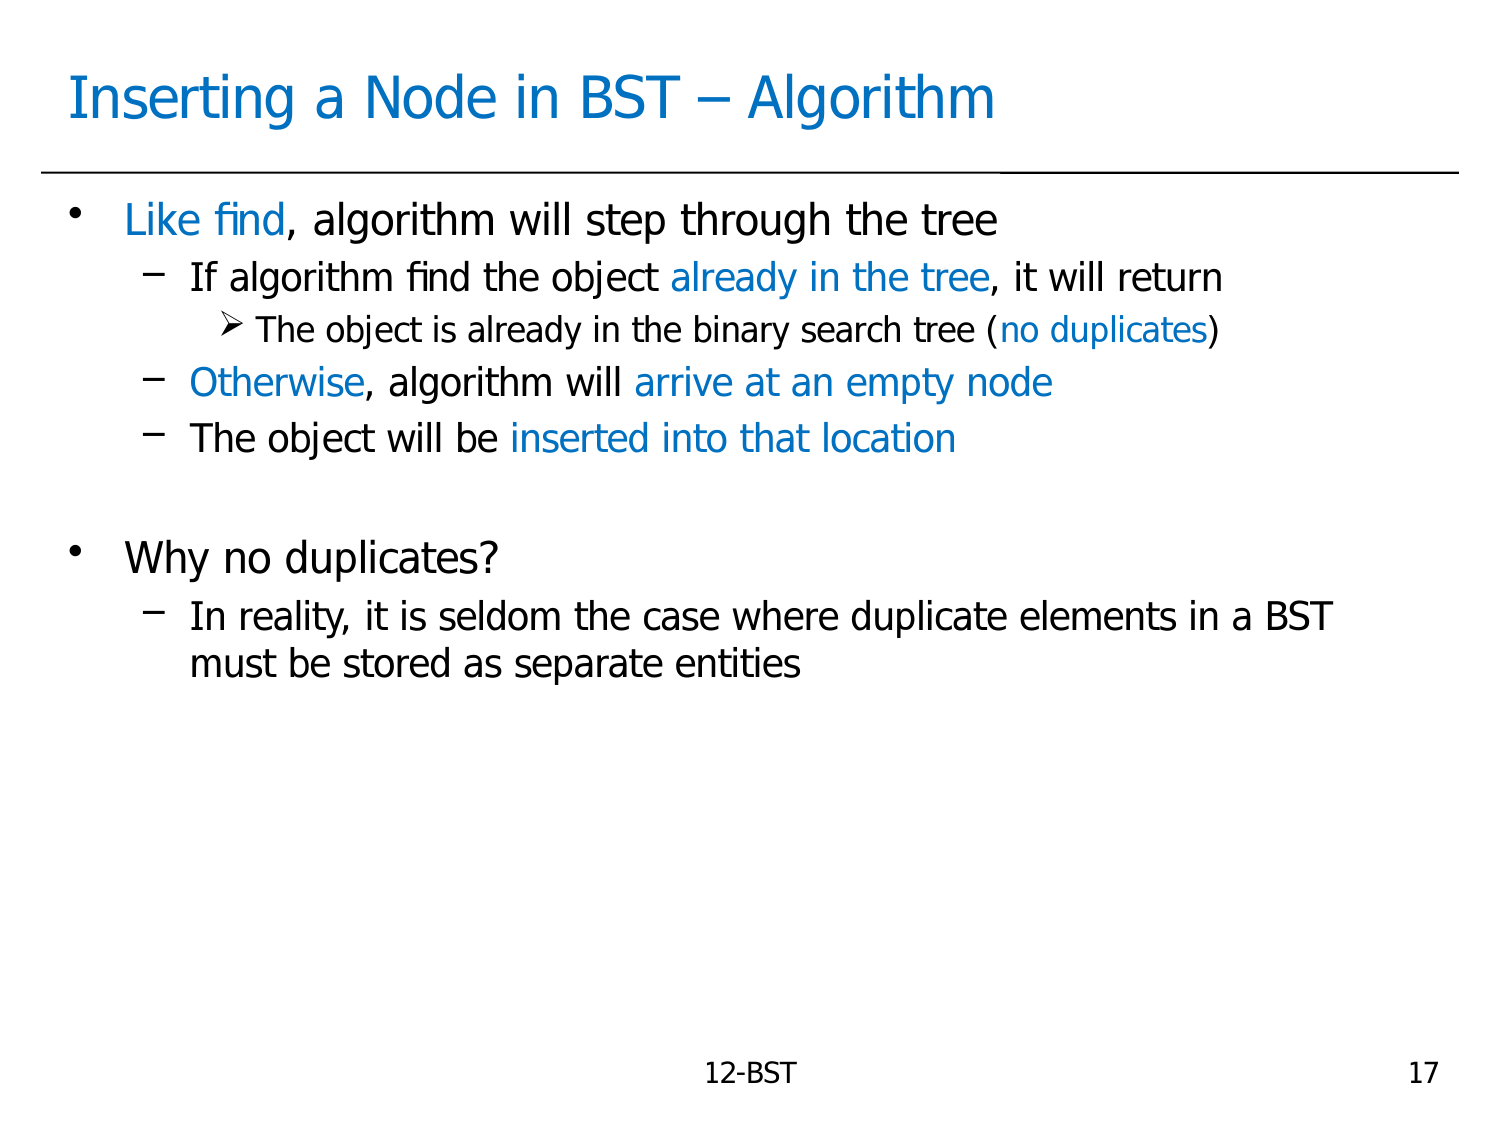

# Inserting a Node in BST – Algorithm
Like find, algorithm will step through the tree
If algorithm find the object already in the tree, it will return
The object is already in the binary search tree (no duplicates)
Otherwise, algorithm will arrive at an empty node
The object will be inserted into that location

Why no duplicates?
In reality, it is seldom the case where duplicate elements in a BST must be stored as separate entities
12-BST
17